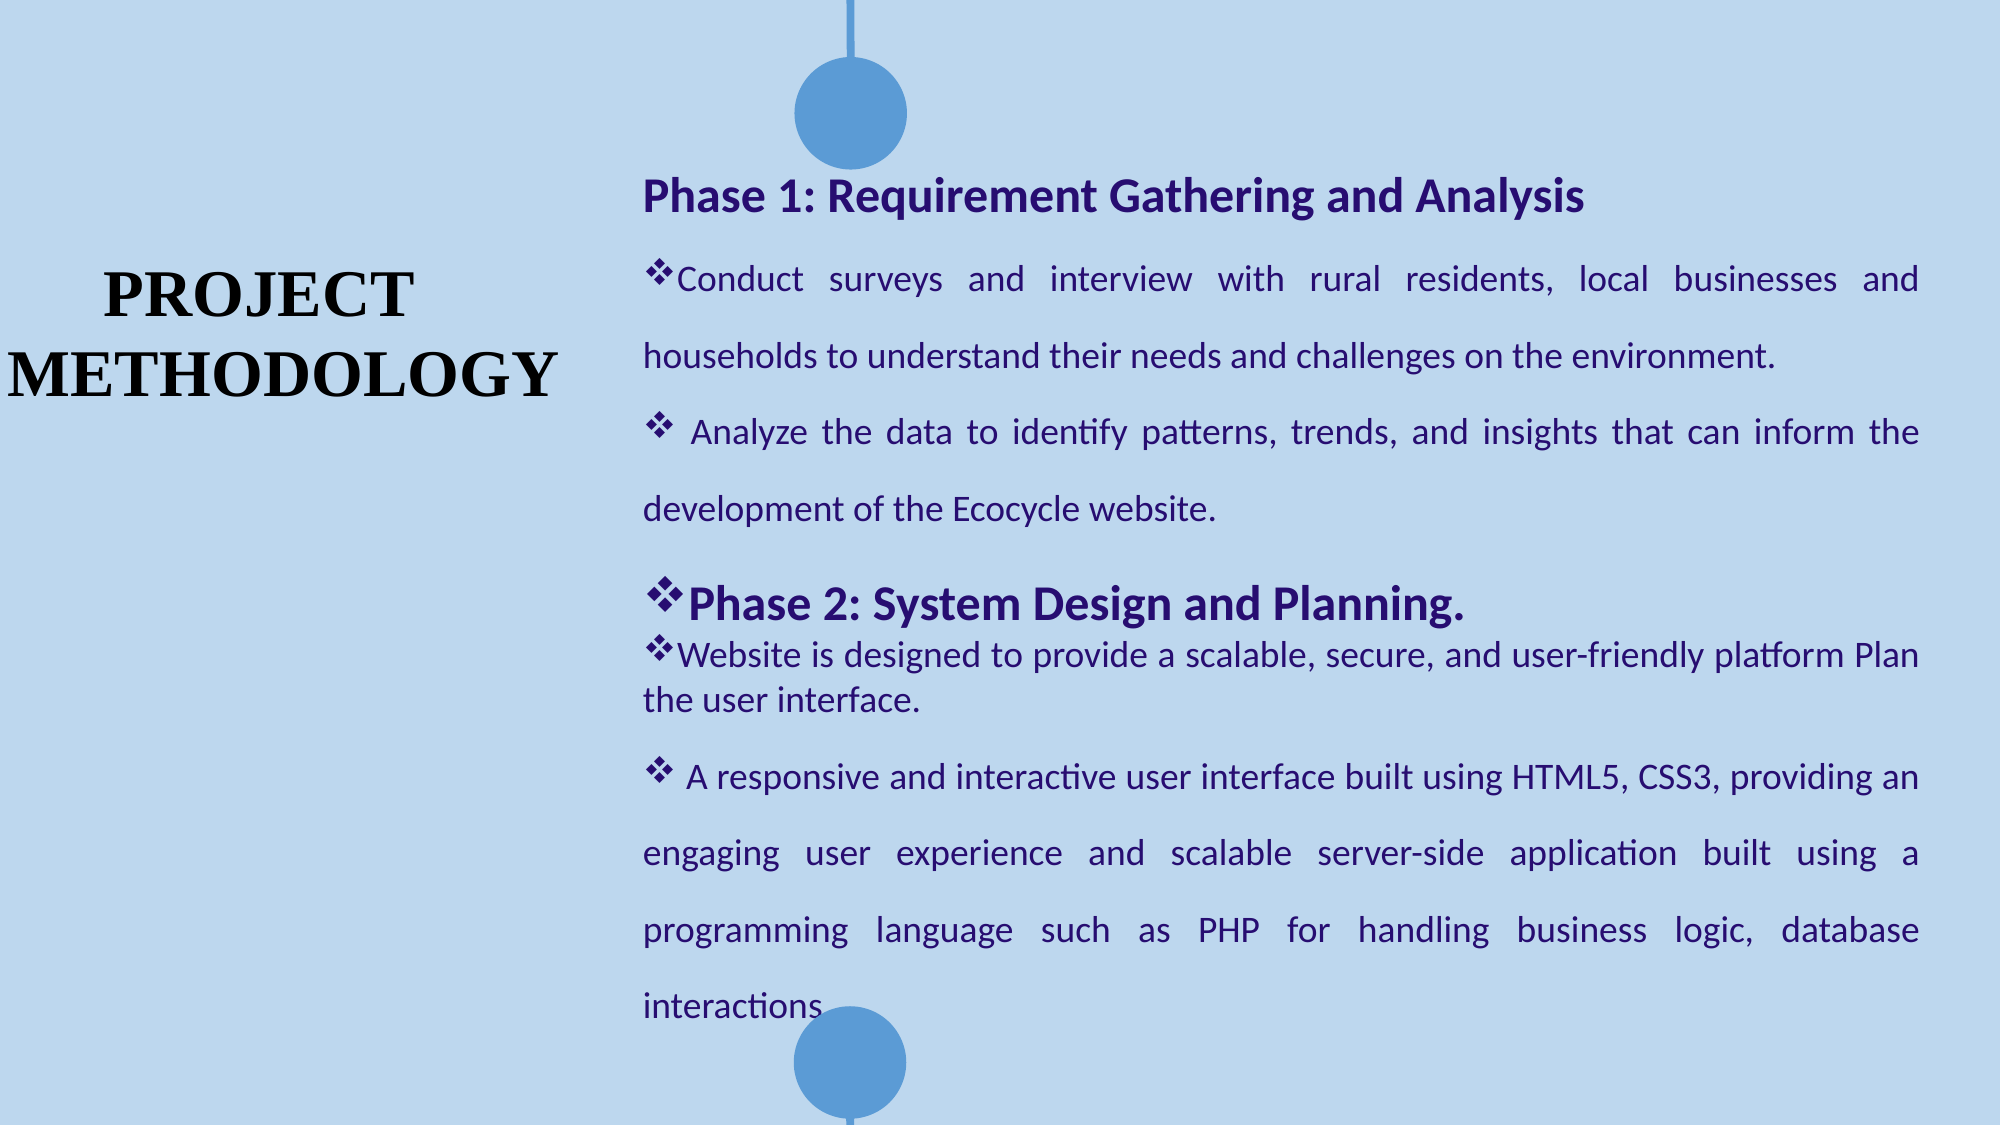

Phase 1: Requirement Gathering and Analysis
Conduct surveys and interview with rural residents, local businesses and households to understand their needs and challenges on the environment.
 Analyze the data to identify patterns, trends, and insights that can inform the development of the Ecocycle website.
Phase 2: System Design and Planning.
Website is designed to provide a scalable, secure, and user-friendly platform Plan the user interface.
 A responsive and interactive user interface built using HTML5, CSS3, providing an engaging user experience and scalable server-side application built using a programming language such as PHP for handling business logic, database interactions.
PROJECT
  METHODOLOGY